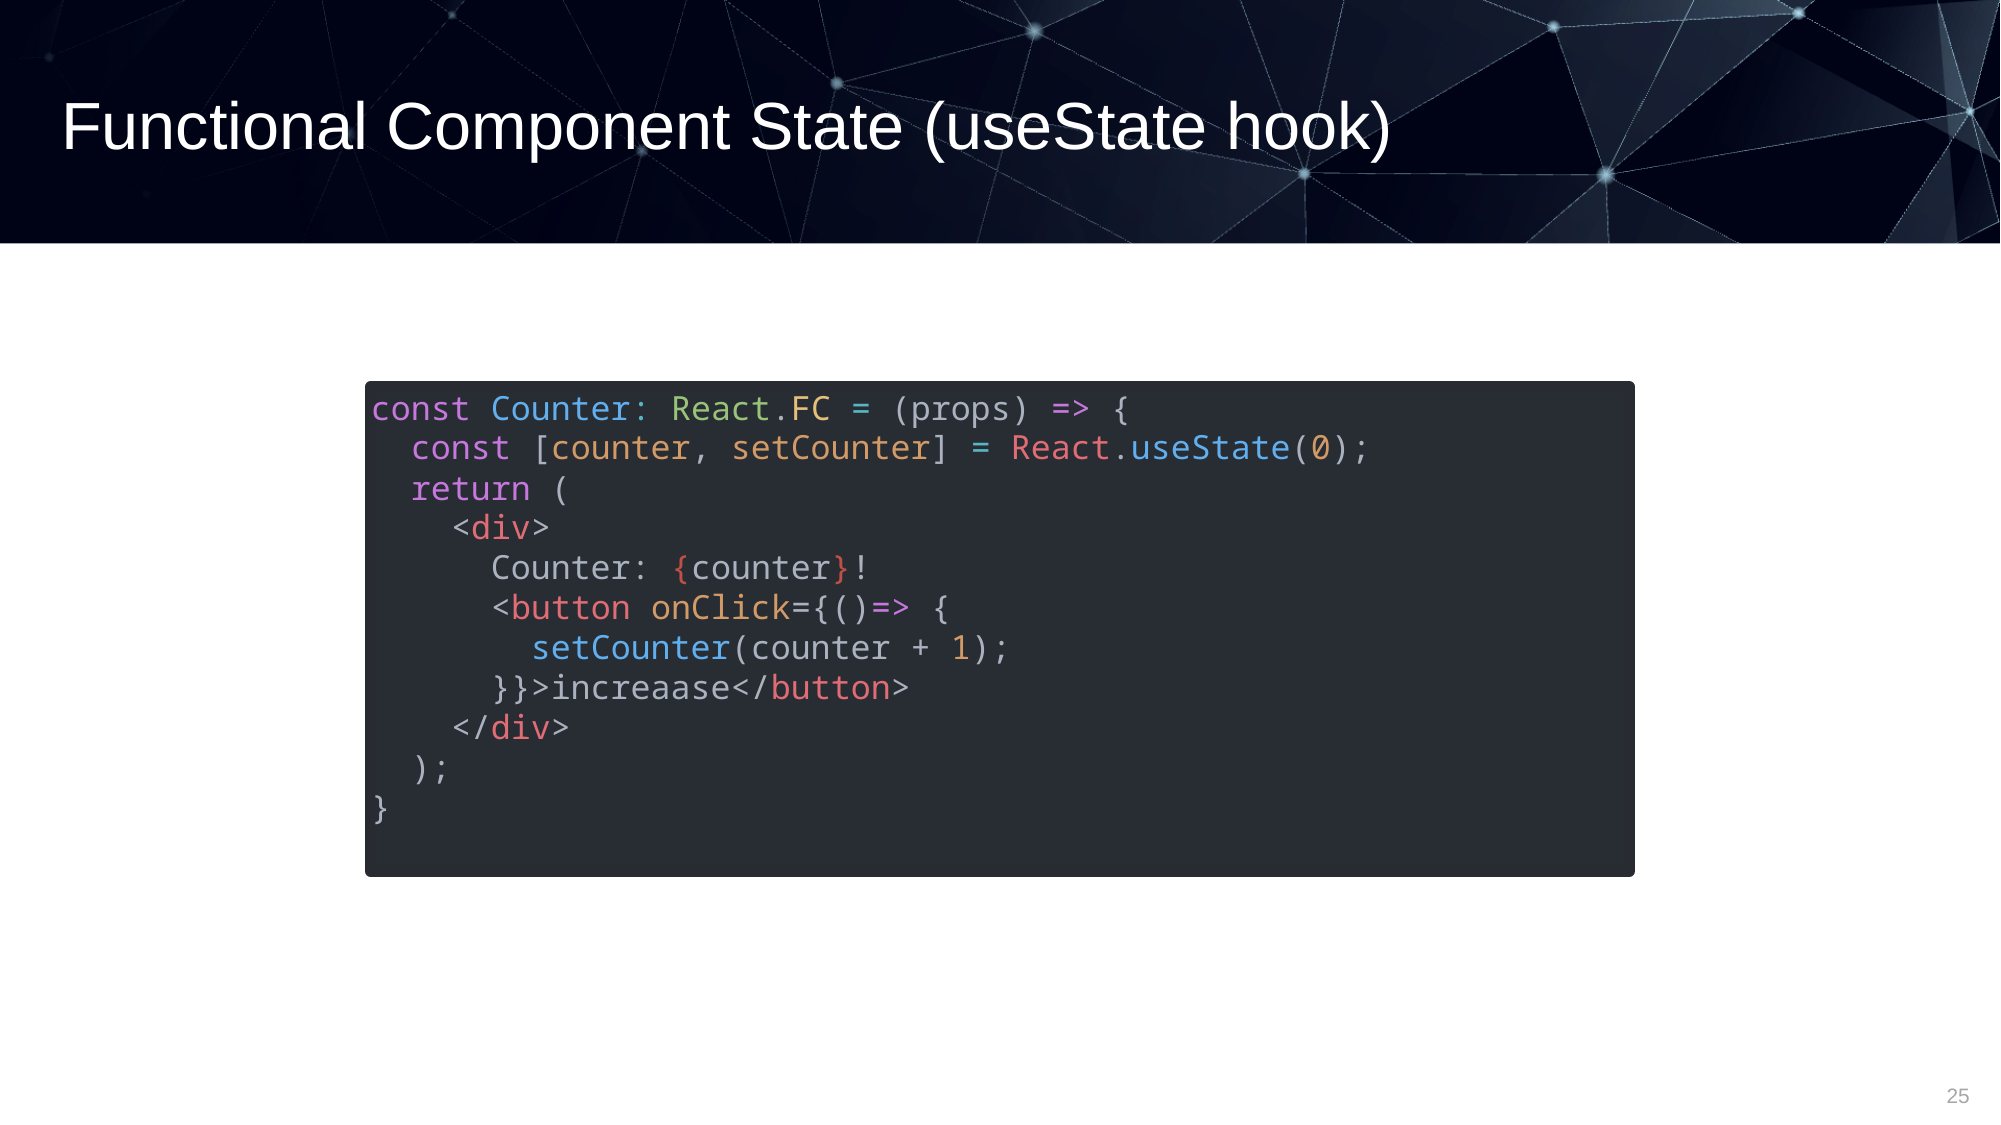

Functional Component State (useState hook)
const Counter: React.FC = (props) => {
  const [counter, setCounter] = React.useState(0);
  return (
    <div>
      Counter: {counter}!
      <button onClick={()=> {
        setCounter(counter + 1);
      }}>increaase</button>
    </div>
  );
}